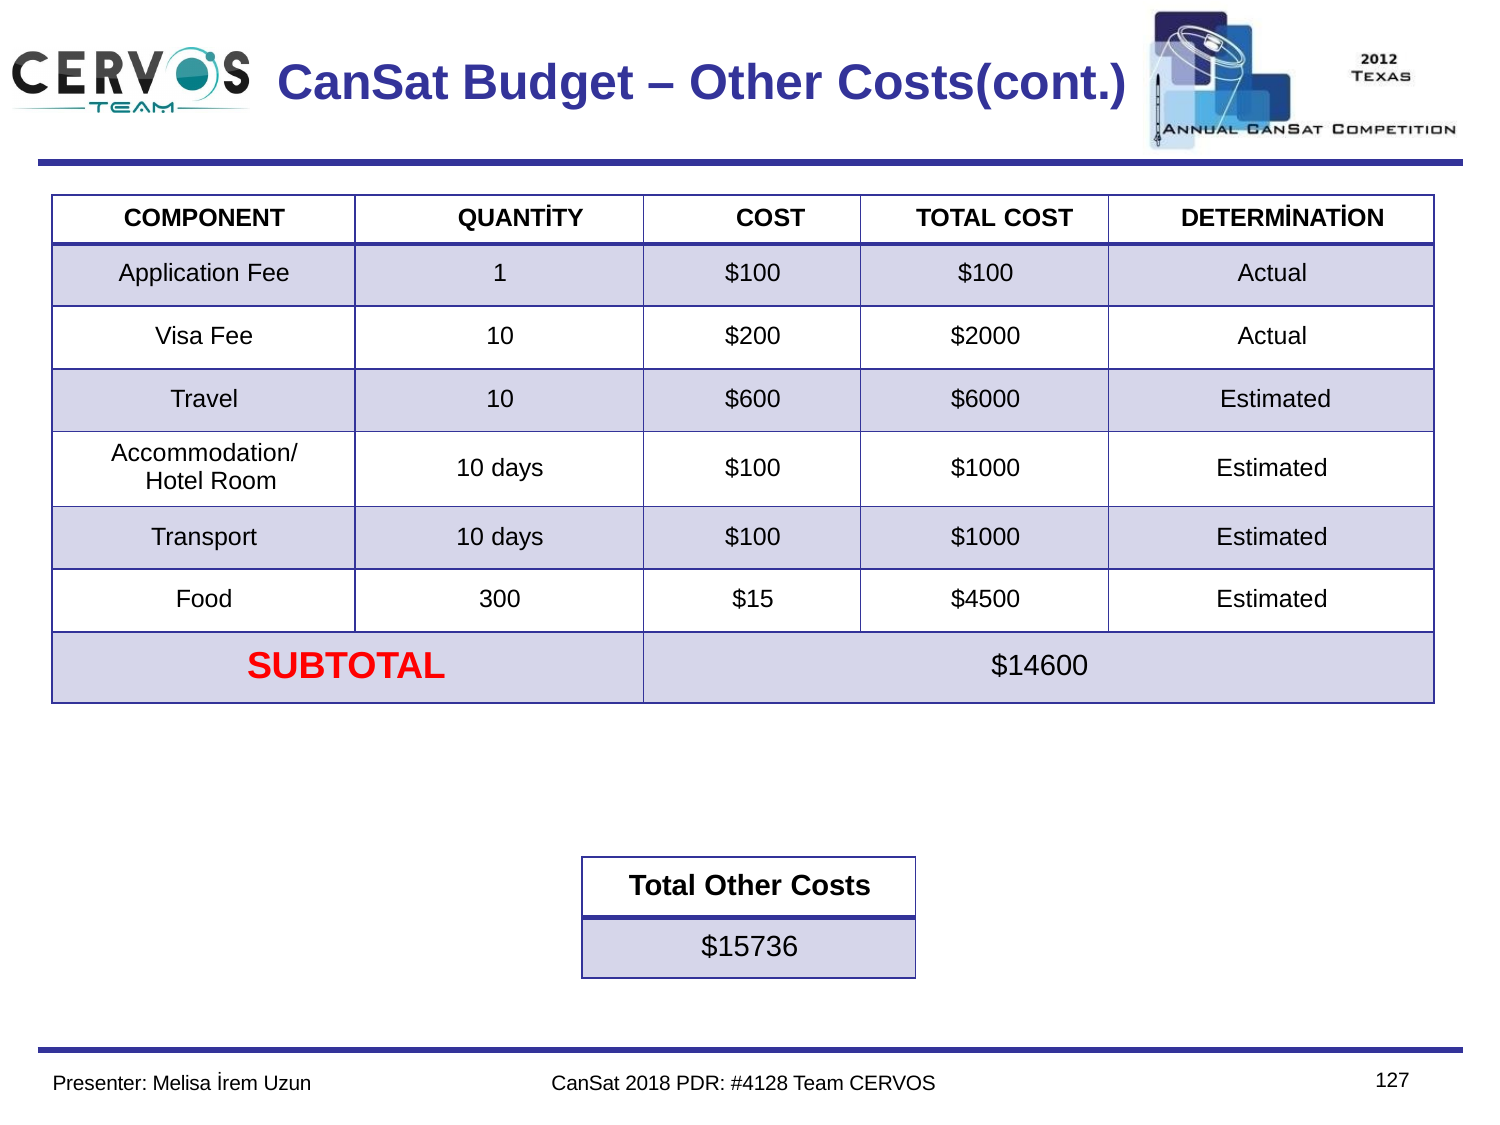

Team Logo
Here
(If You Want)

# CanSat Budget – Other Costs(cont.)

| COMPONENT | QUANTİTY | COST | TOTAL COST | DETERMİNATİON |
| --- | --- | --- | --- | --- |
| Application Fee | 1 | $100 | $100 | Actual |
| Visa Fee | 10 | $200 | $2000 | Actual |
| Travel | 10 | $600 | $6000 | Estimated |
| Accommodation/ Hotel Room | 10 days | $100 | $1000 | Estimated |
| Transport | 10 days | $100 | $1000 | Estimated |
| Food | 300 | $15 | $4500 | Estimated |
| SUBTOTAL |  | $14600 |  |  |
| Total Other Costs |
| --- |
| $15736 |
127
Presenter: Melisa İrem Uzun
CanSat 2018 PDR: #4128 Team CERVOS